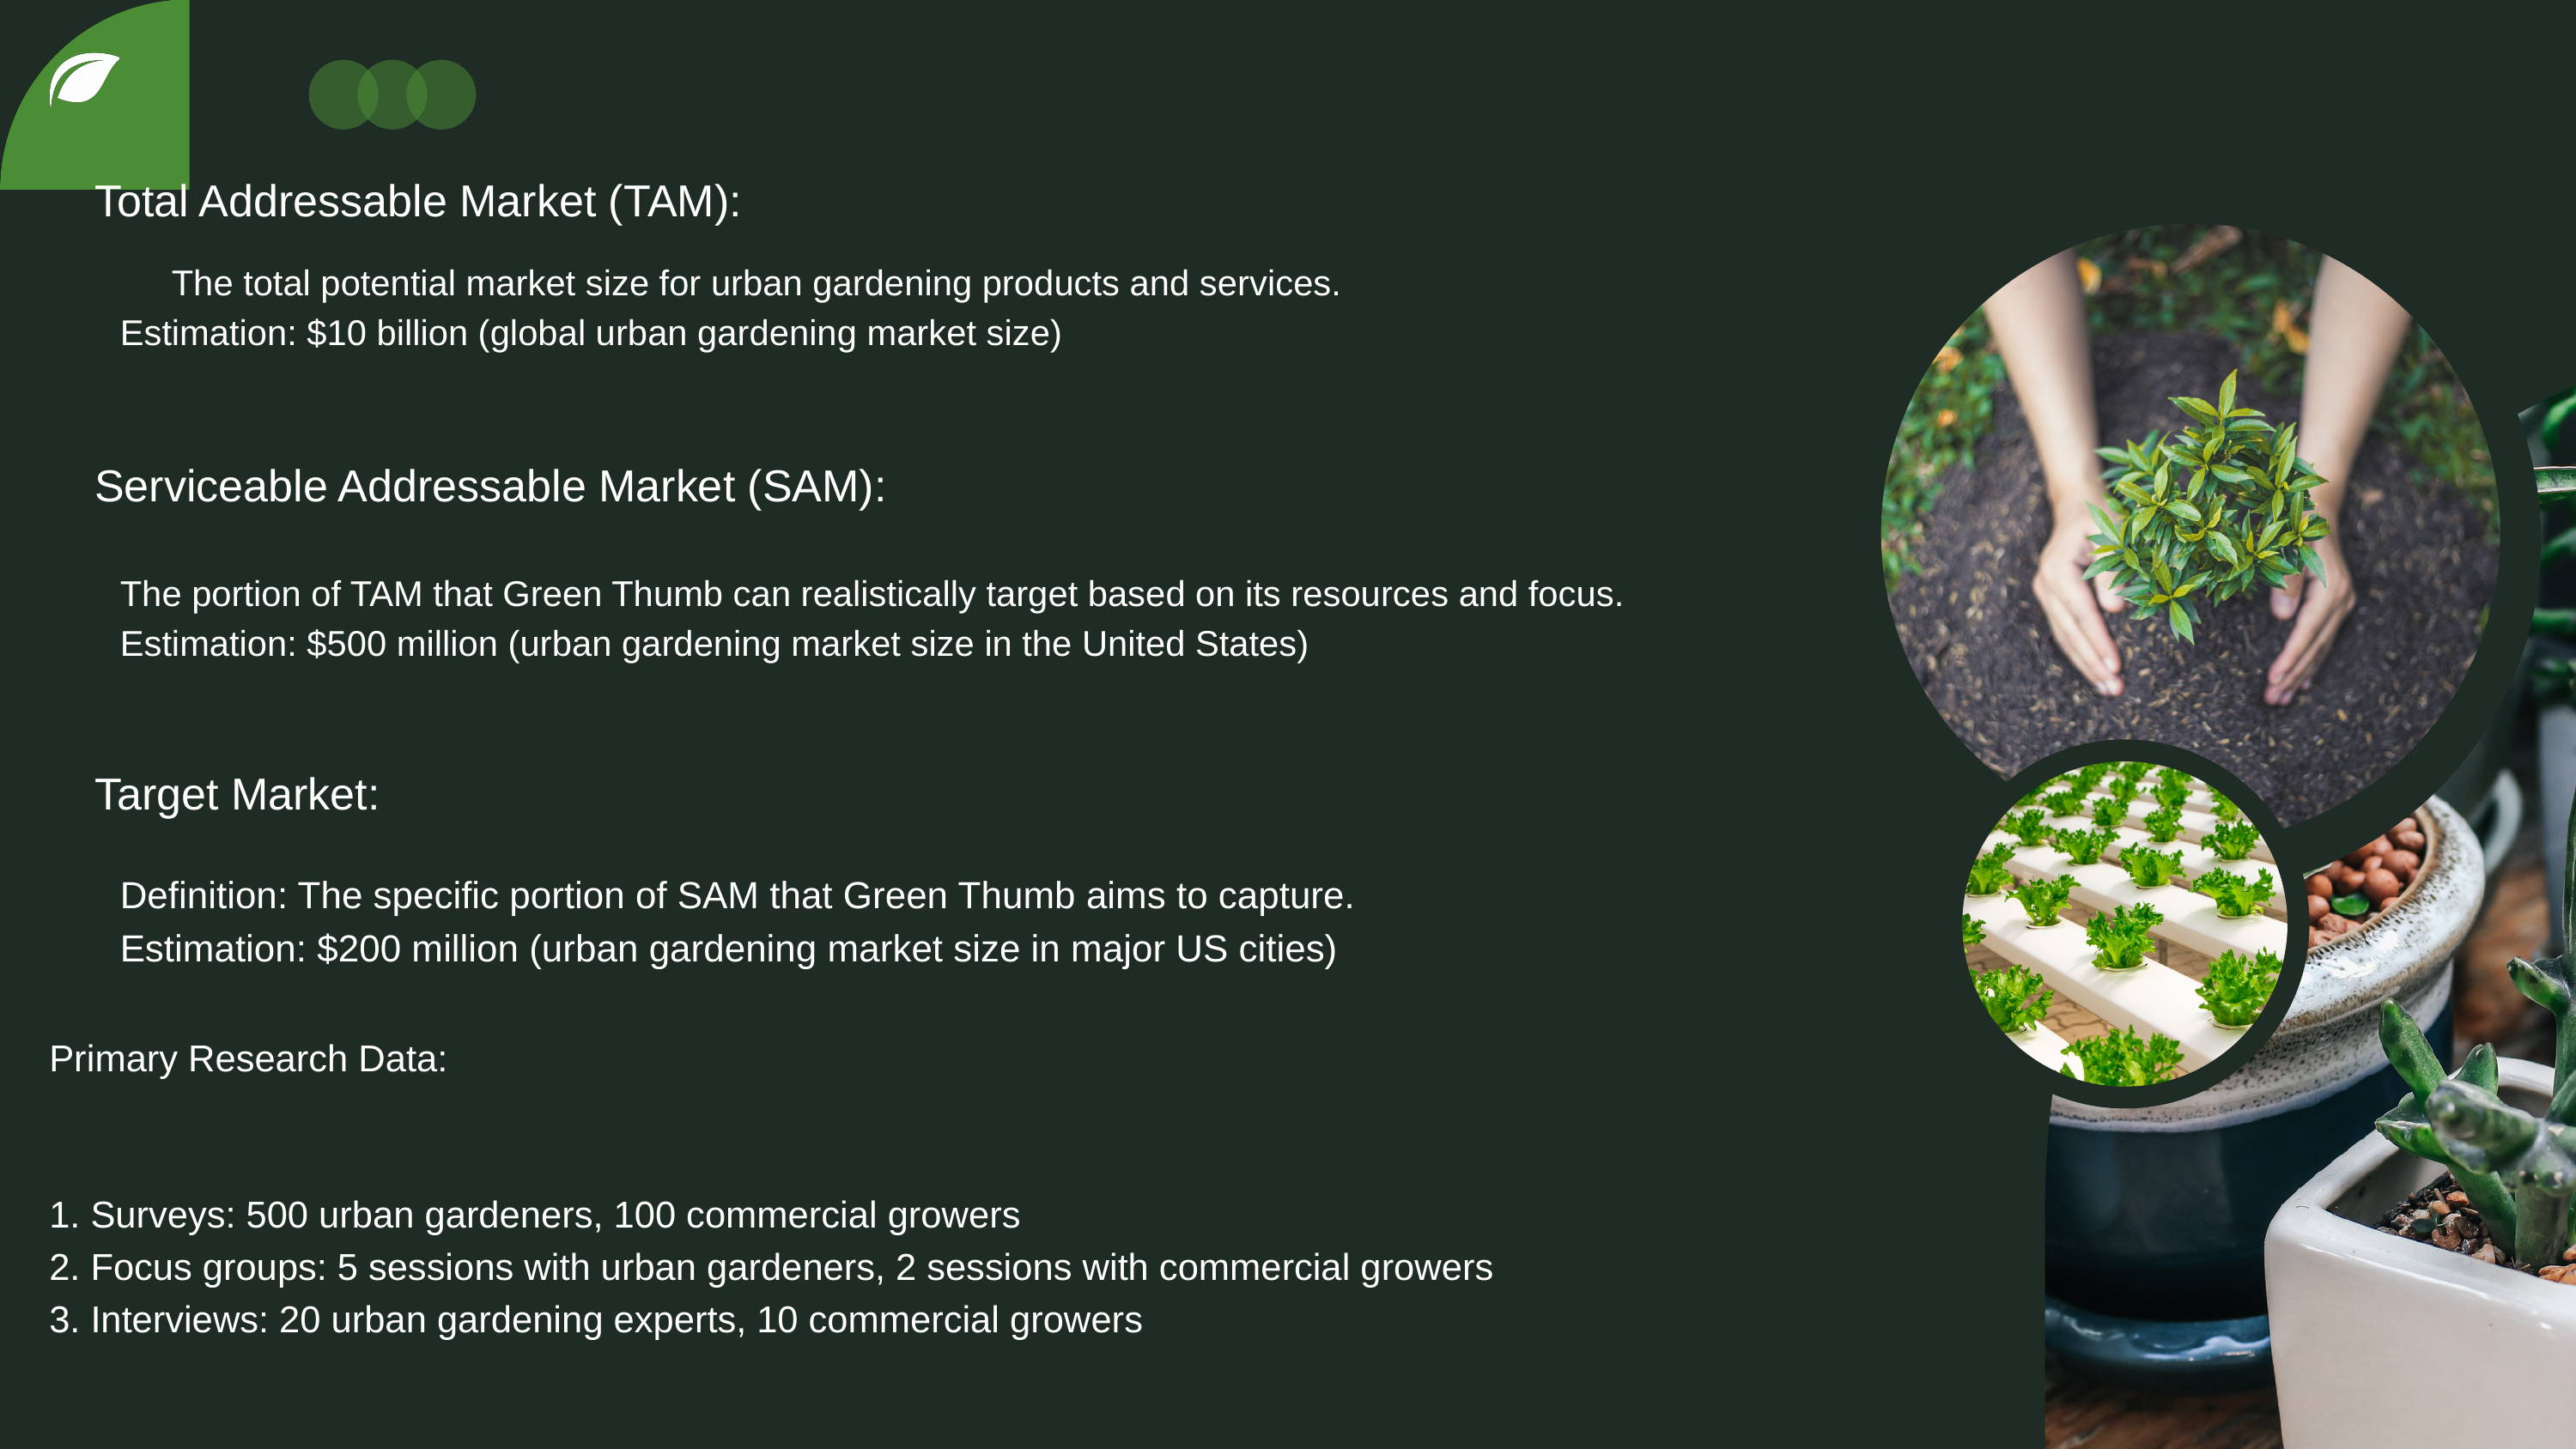

Total Addressable Market (TAM):

The total potential market size for urban gardening products and services.
Estimation: $10 billion (global urban gardening market size)

Serviceable Addressable Market (SAM):

The portion of TAM that Green Thumb can realistically target based on its resources and focus.
Estimation: $500 million (urban gardening market size in the United States)

Target Market:

Definition: The specific portion of SAM that Green Thumb aims to capture.
Estimation: $200 million (urban gardening market size in major US cities)

Primary Research Data:

1. Surveys: 500 urban gardeners, 100 commercial growers
2. Focus groups: 5 sessions with urban gardeners, 2 sessions with commercial growers
3. Interviews: 20 urban gardening experts, 10 commercial growers